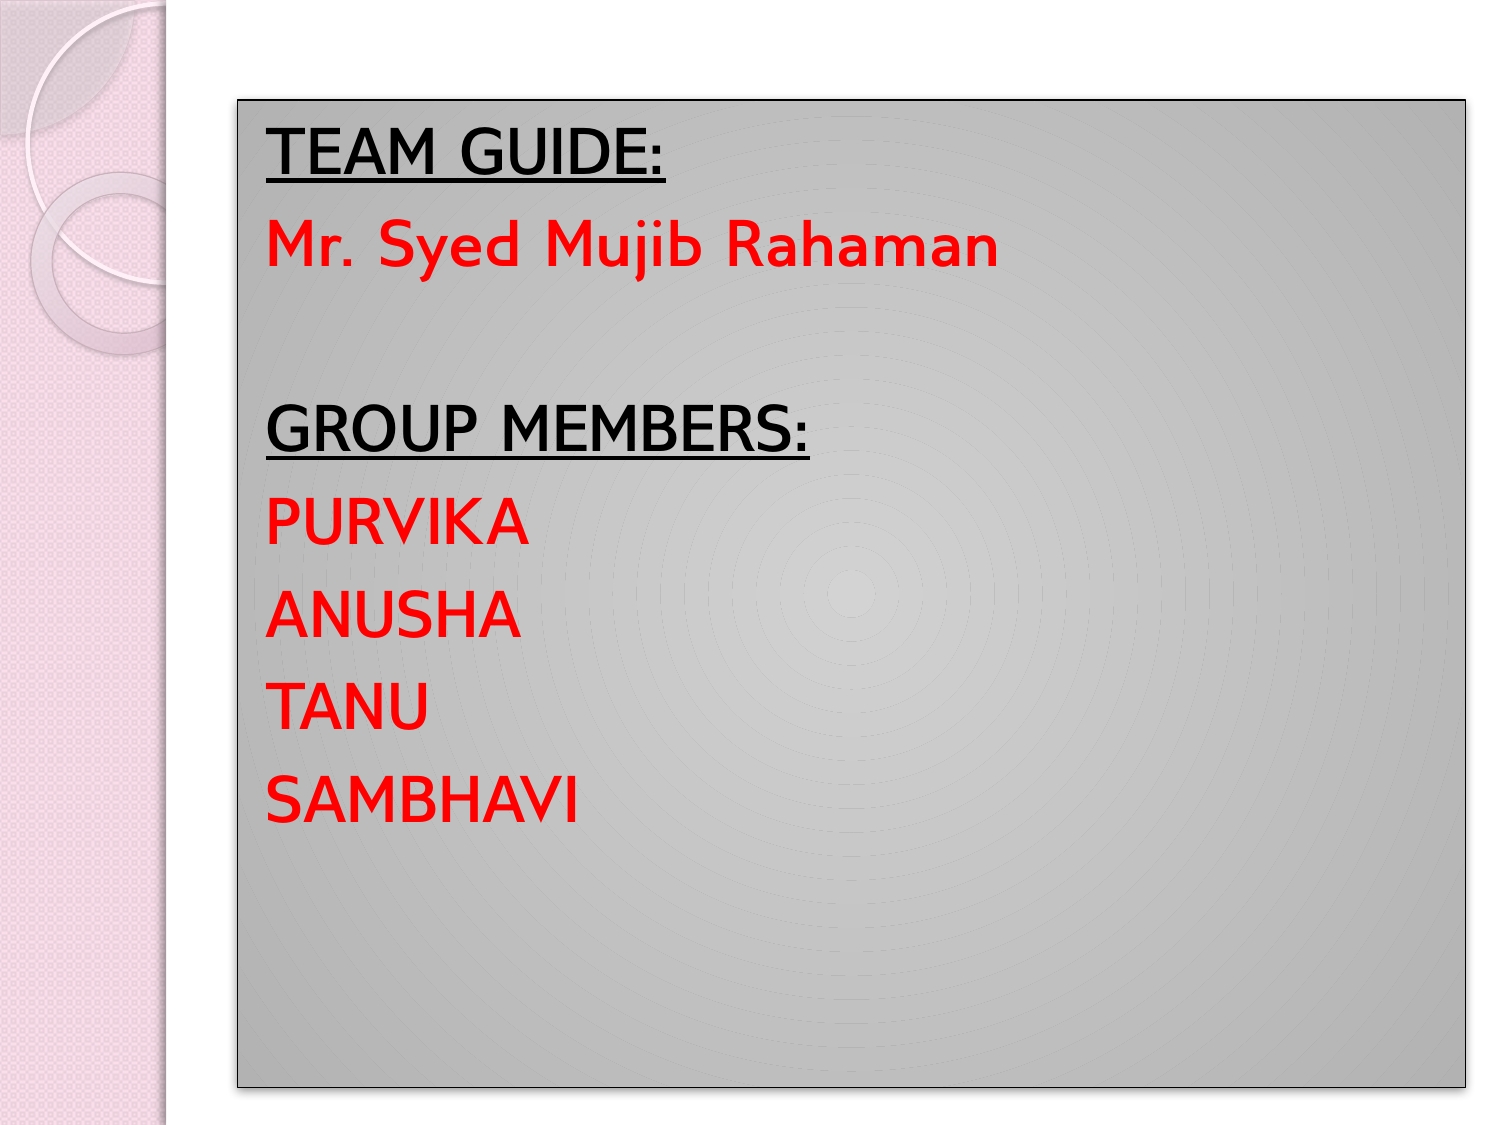

#
TEAM GUIDE:
Mr. Syed Mujib Rahaman

GROUP MEMBERS:
PURVIKA
ANUSHA
TANU
SAMBHAVI